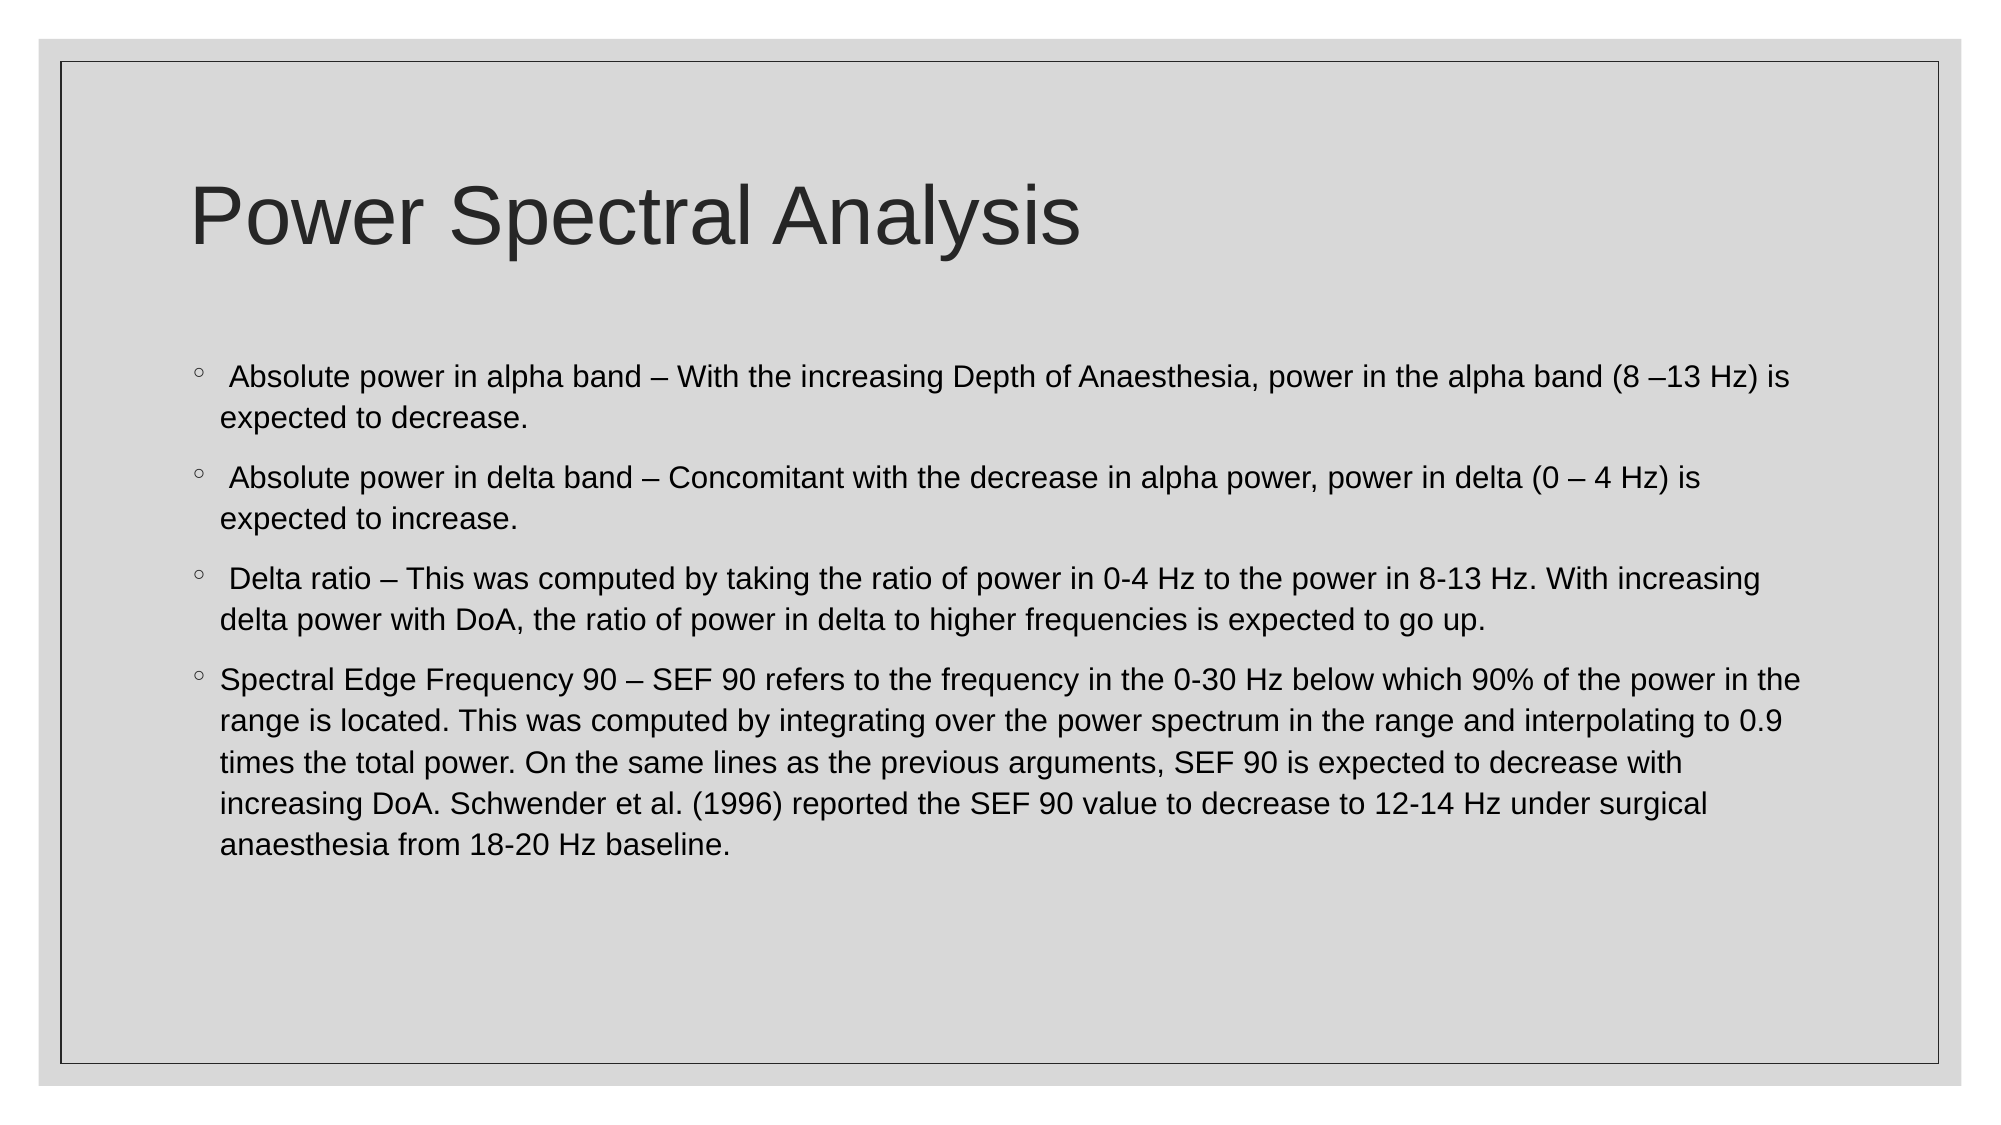

# Power Spectral Analysis
 Absolute power in alpha band – With the increasing Depth of Anaesthesia, power in the alpha band (8 –13 Hz) is expected to decrease.
 Absolute power in delta band – Concomitant with the decrease in alpha power, power in delta (0 – 4 Hz) is expected to increase.
 Delta ratio – This was computed by taking the ratio of power in 0-4 Hz to the power in 8-13 Hz. With increasing delta power with DoA, the ratio of power in delta to higher frequencies is expected to go up.
Spectral Edge Frequency 90 – SEF 90 refers to the frequency in the 0-30 Hz below which 90% of the power in the range is located. This was computed by integrating over the power spectrum in the range and interpolating to 0.9 times the total power. On the same lines as the previous arguments, SEF 90 is expected to decrease with increasing DoA. Schwender et al. (1996) reported the SEF 90 value to decrease to 12-14 Hz under surgical anaesthesia from 18-20 Hz baseline.